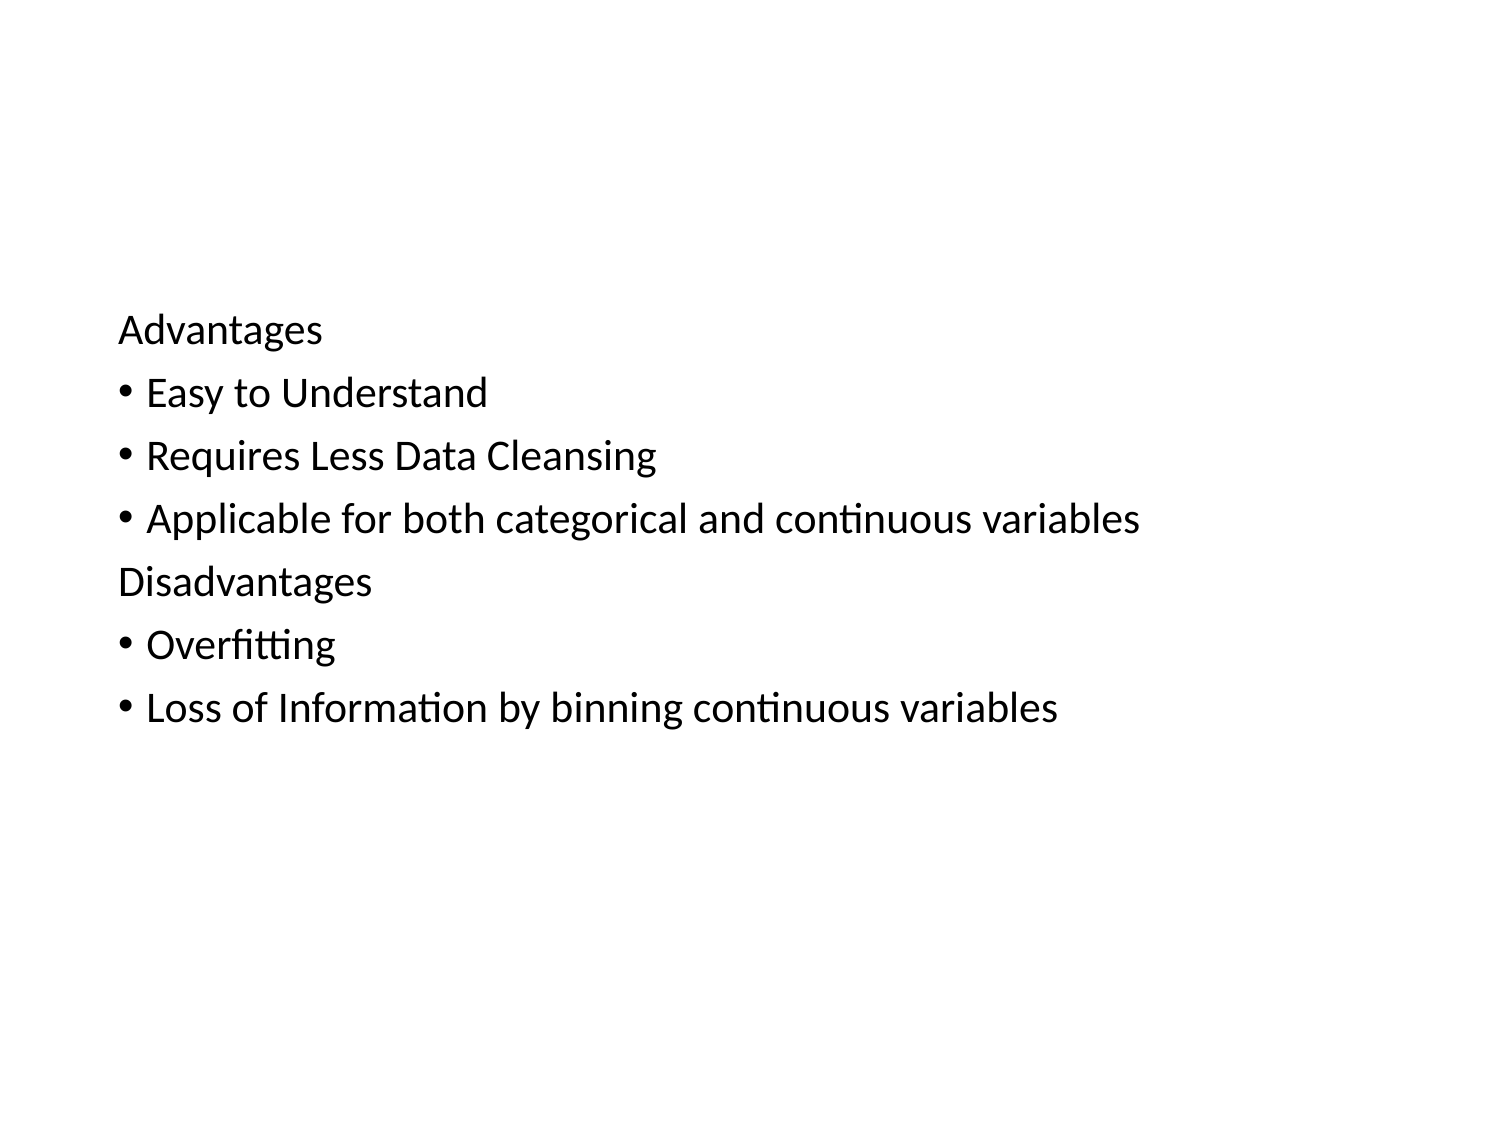

#
Advantages
Easy to Understand
Requires Less Data Cleansing
Applicable for both categorical and continuous variables
Disadvantages
Overfitting
Loss of Information by binning continuous variables